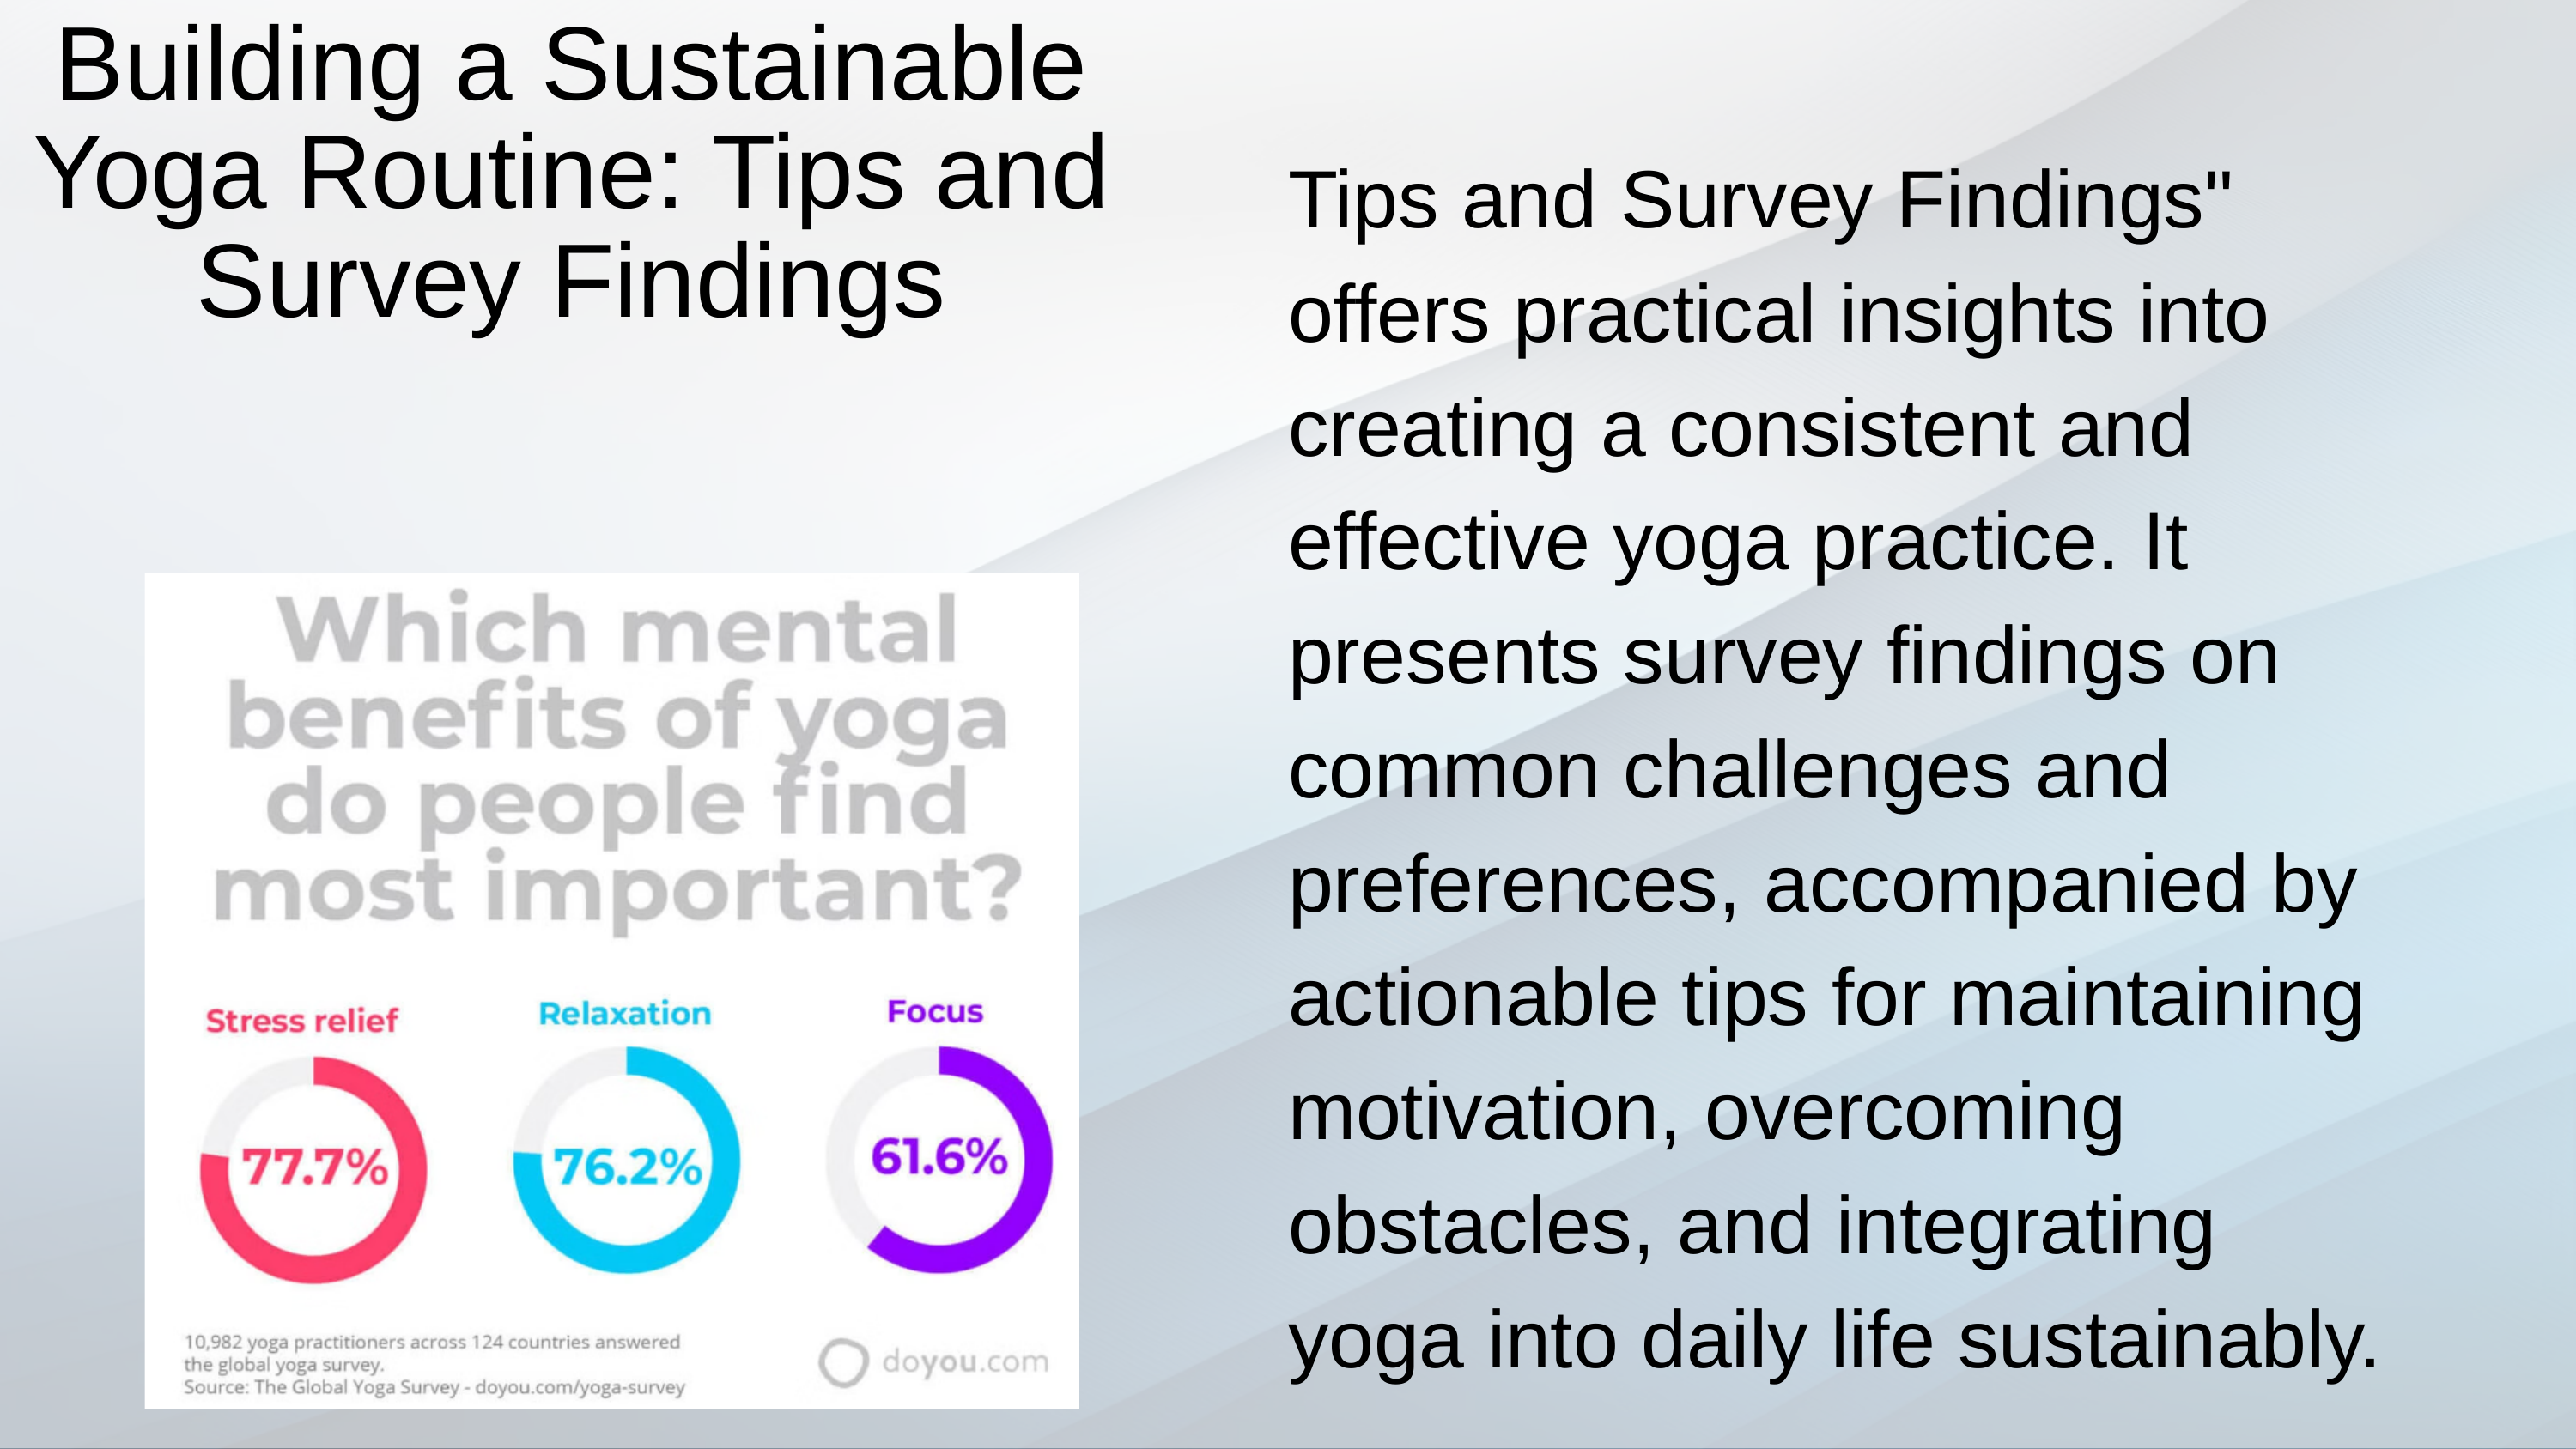

Building a Sustainable Yoga Routine: Tips and Survey Findings
Tips and Survey Findings" offers practical insights into creating a consistent and effective yoga practice. It presents survey findings on common challenges and preferences, accompanied by actionable tips for maintaining motivation, overcoming obstacles, and integrating yoga into daily life sustainably.